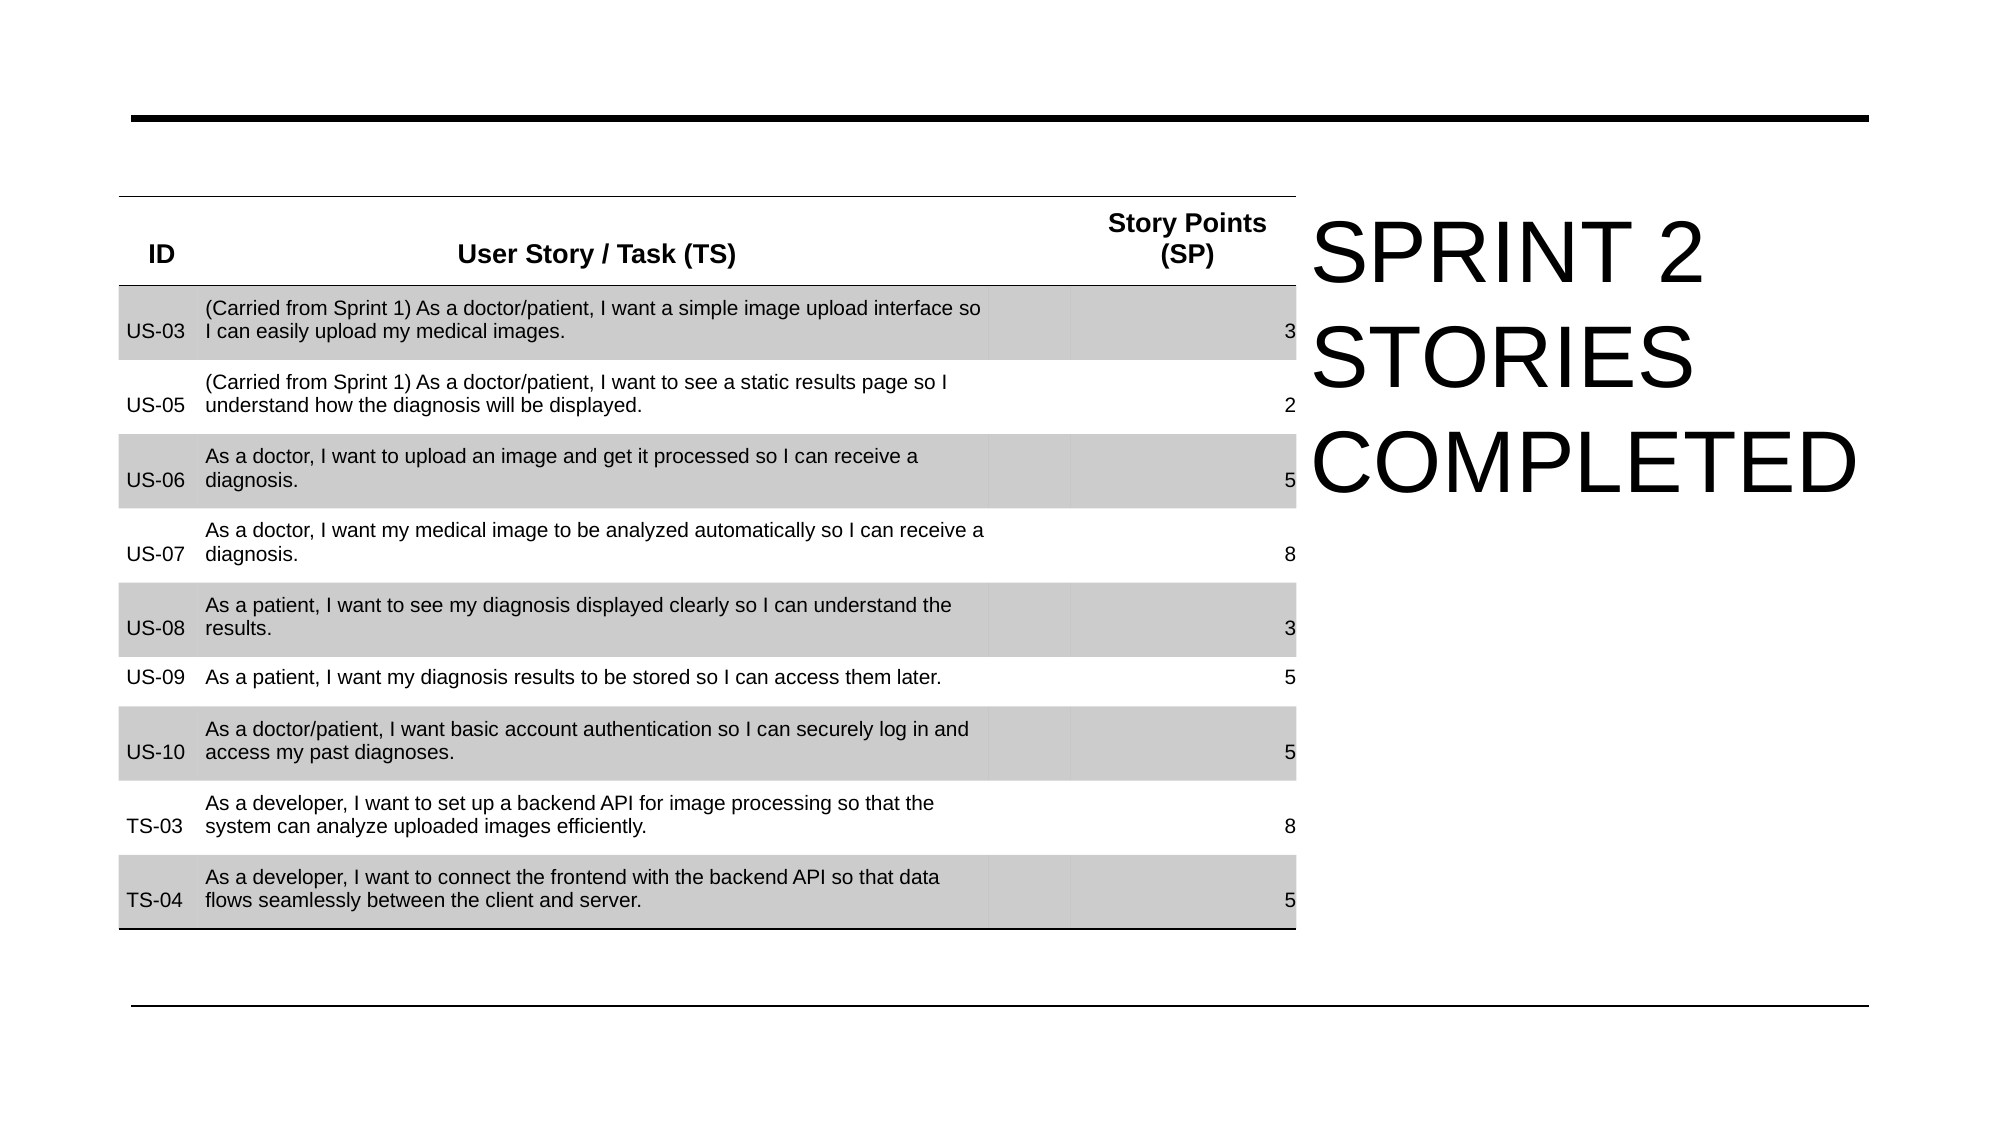

# Sprint 2 Stories completed
| ID | User Story / Task (TS) |  | Story Points (SP) |
| --- | --- | --- | --- |
| US-03 | (Carried from Sprint 1) As a doctor/patient, I want a simple image upload interface so I can easily upload my medical images. |  | 3 |
| US-05 | (Carried from Sprint 1) As a doctor/patient, I want to see a static results page so I understand how the diagnosis will be displayed. |  | 2 |
| US-06 | As a doctor, I want to upload an image and get it processed so I can receive a diagnosis. |  | 5 |
| US-07 | As a doctor, I want my medical image to be analyzed automatically so I can receive a diagnosis. |  | 8 |
| US-08 | As a patient, I want to see my diagnosis displayed clearly so I can understand the results. |  | 3 |
| US-09 | As a patient, I want my diagnosis results to be stored so I can access them later. |  | 5 |
| US-10 | As a doctor/patient, I want basic account authentication so I can securely log in and access my past diagnoses. |  | 5 |
| TS-03 | As a developer, I want to set up a backend API for image processing so that the system can analyze uploaded images efficiently. |  | 8 |
| TS-04 | As a developer, I want to connect the frontend with the backend API so that data flows seamlessly between the client and server. |  | 5 |